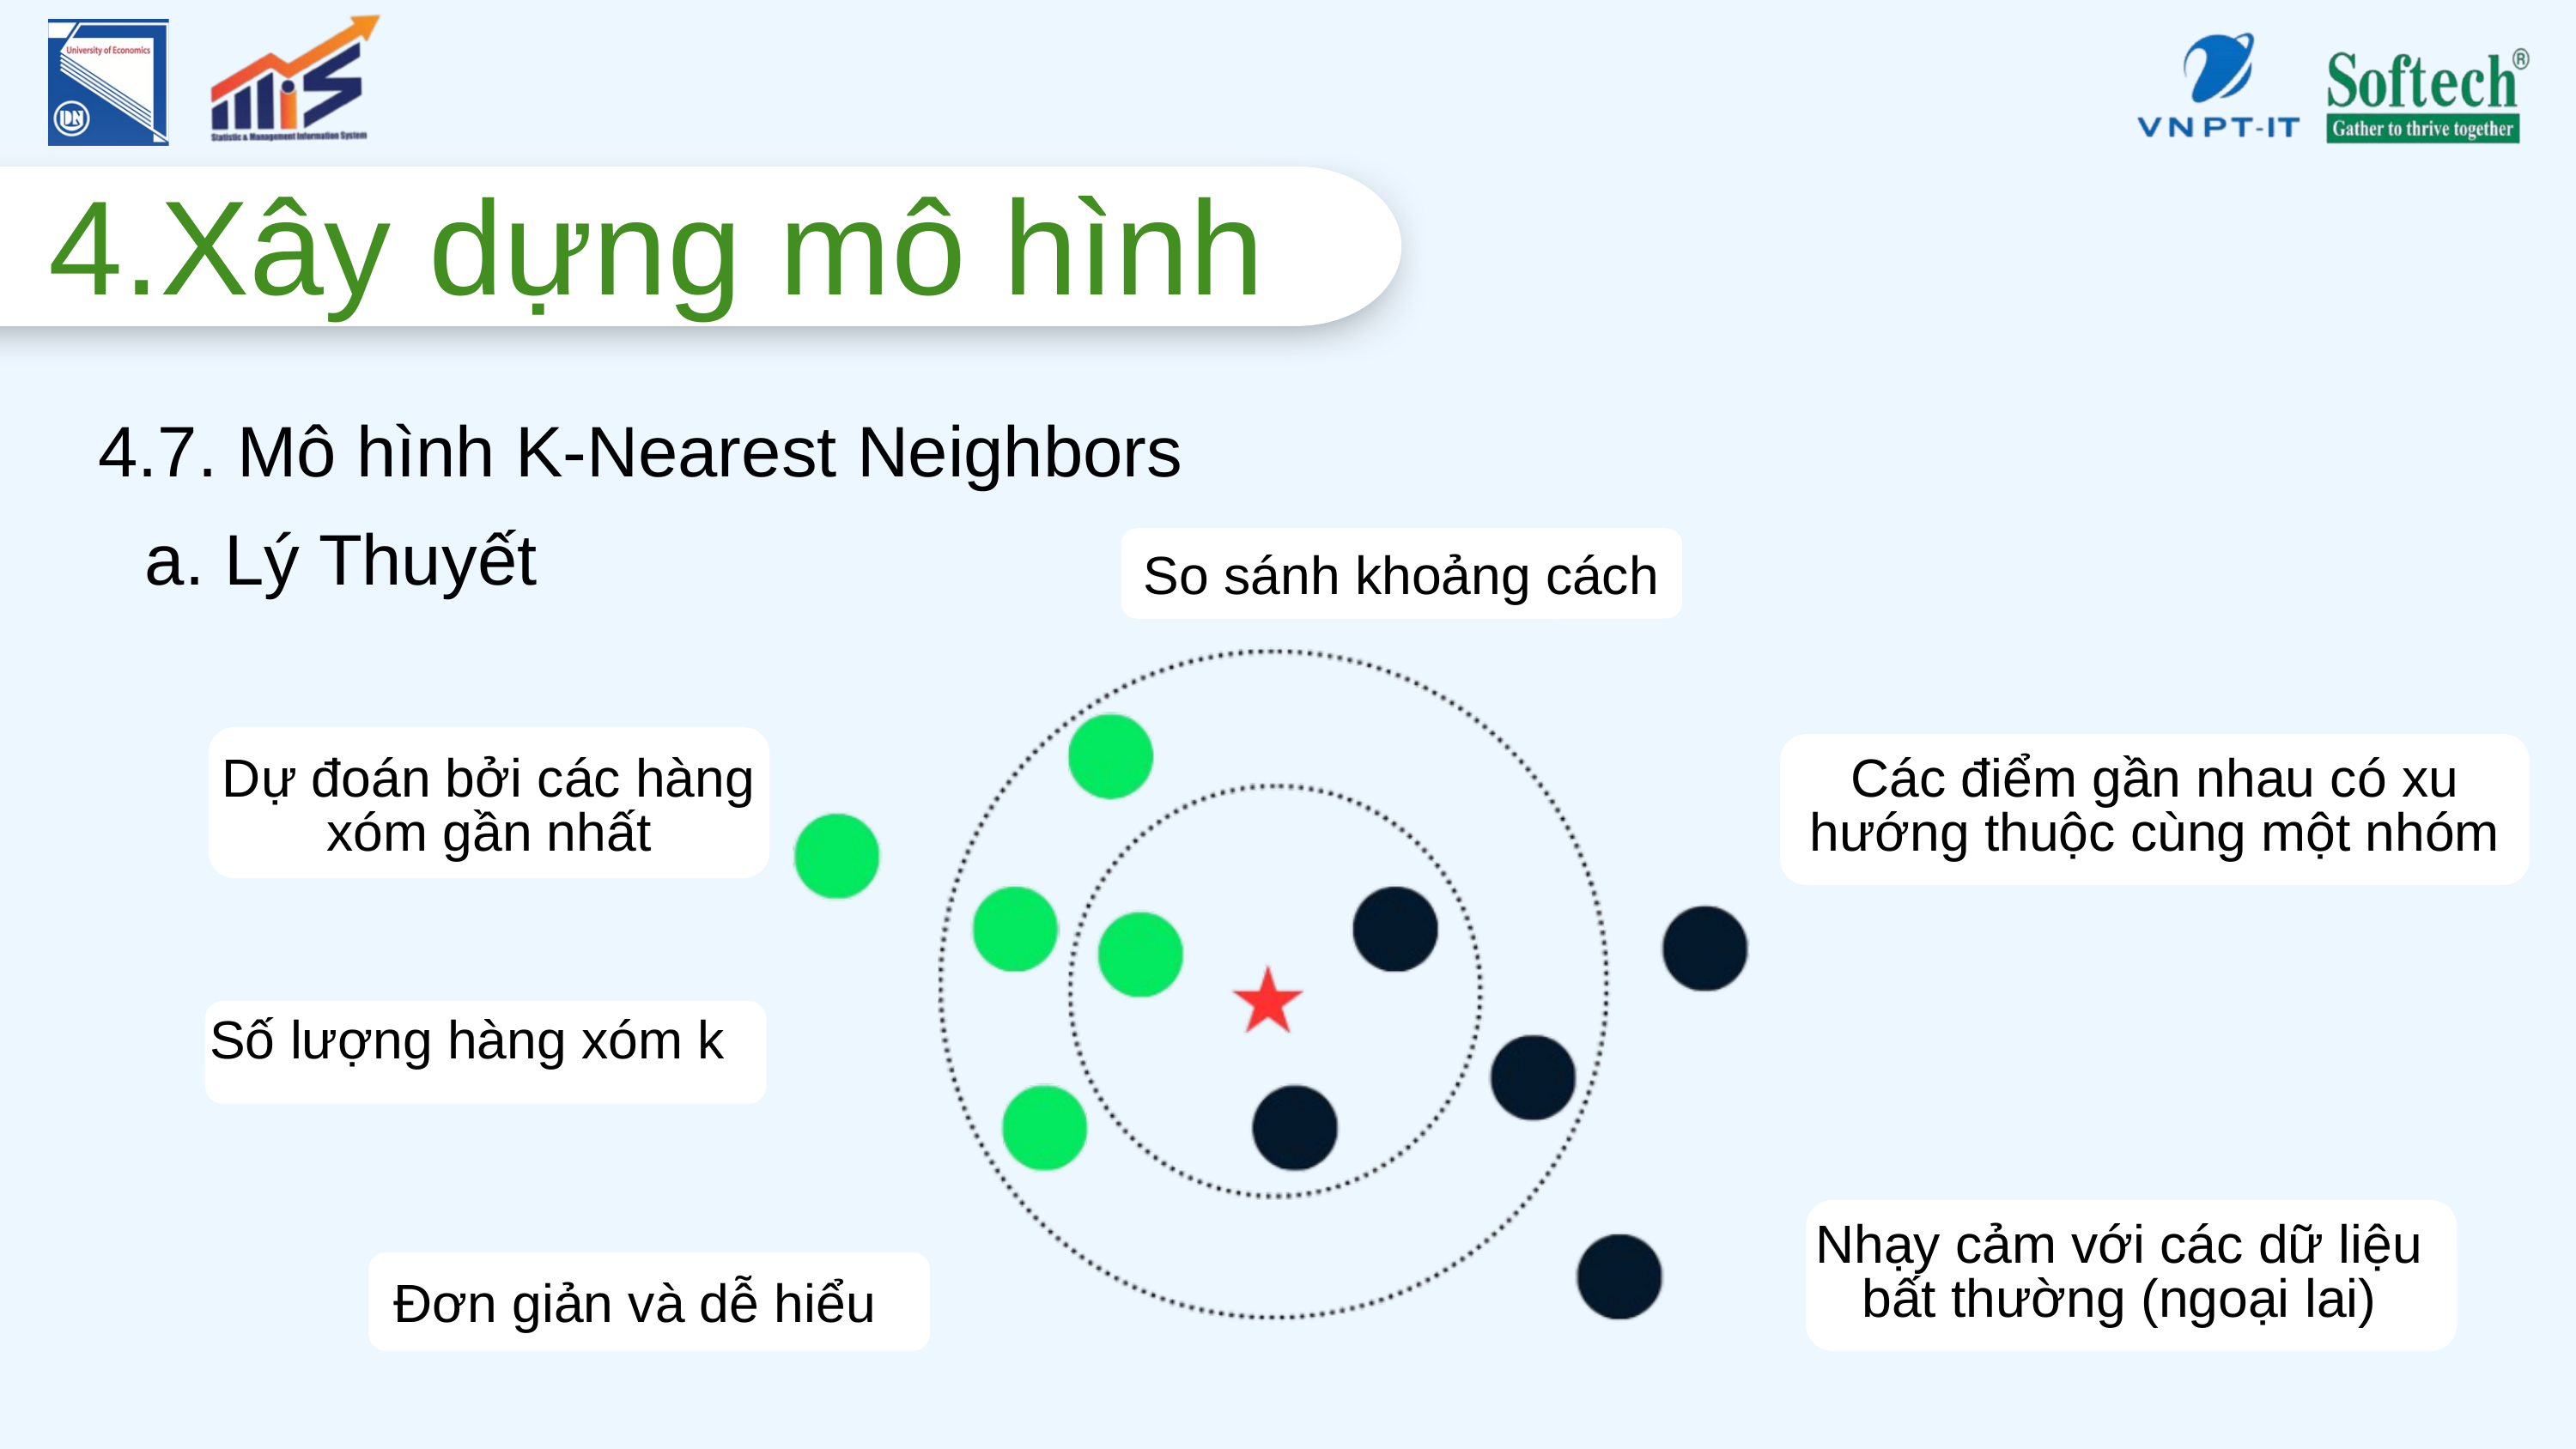

4.Xây dựng mô hình
4.7. Mô hình K-Nearest Neighbors
a. Lý Thuyết

So sánh khoảng cách

Dự đoán bởi các hàng xóm gần nhất
Các điểm gần nhau có xu hướng thuộc cùng một nhóm

Số lượng hàng xóm k

Nhạy cảm với các dữ liệu bất thường (ngoại lai)

Đơn giản và dễ hiểu